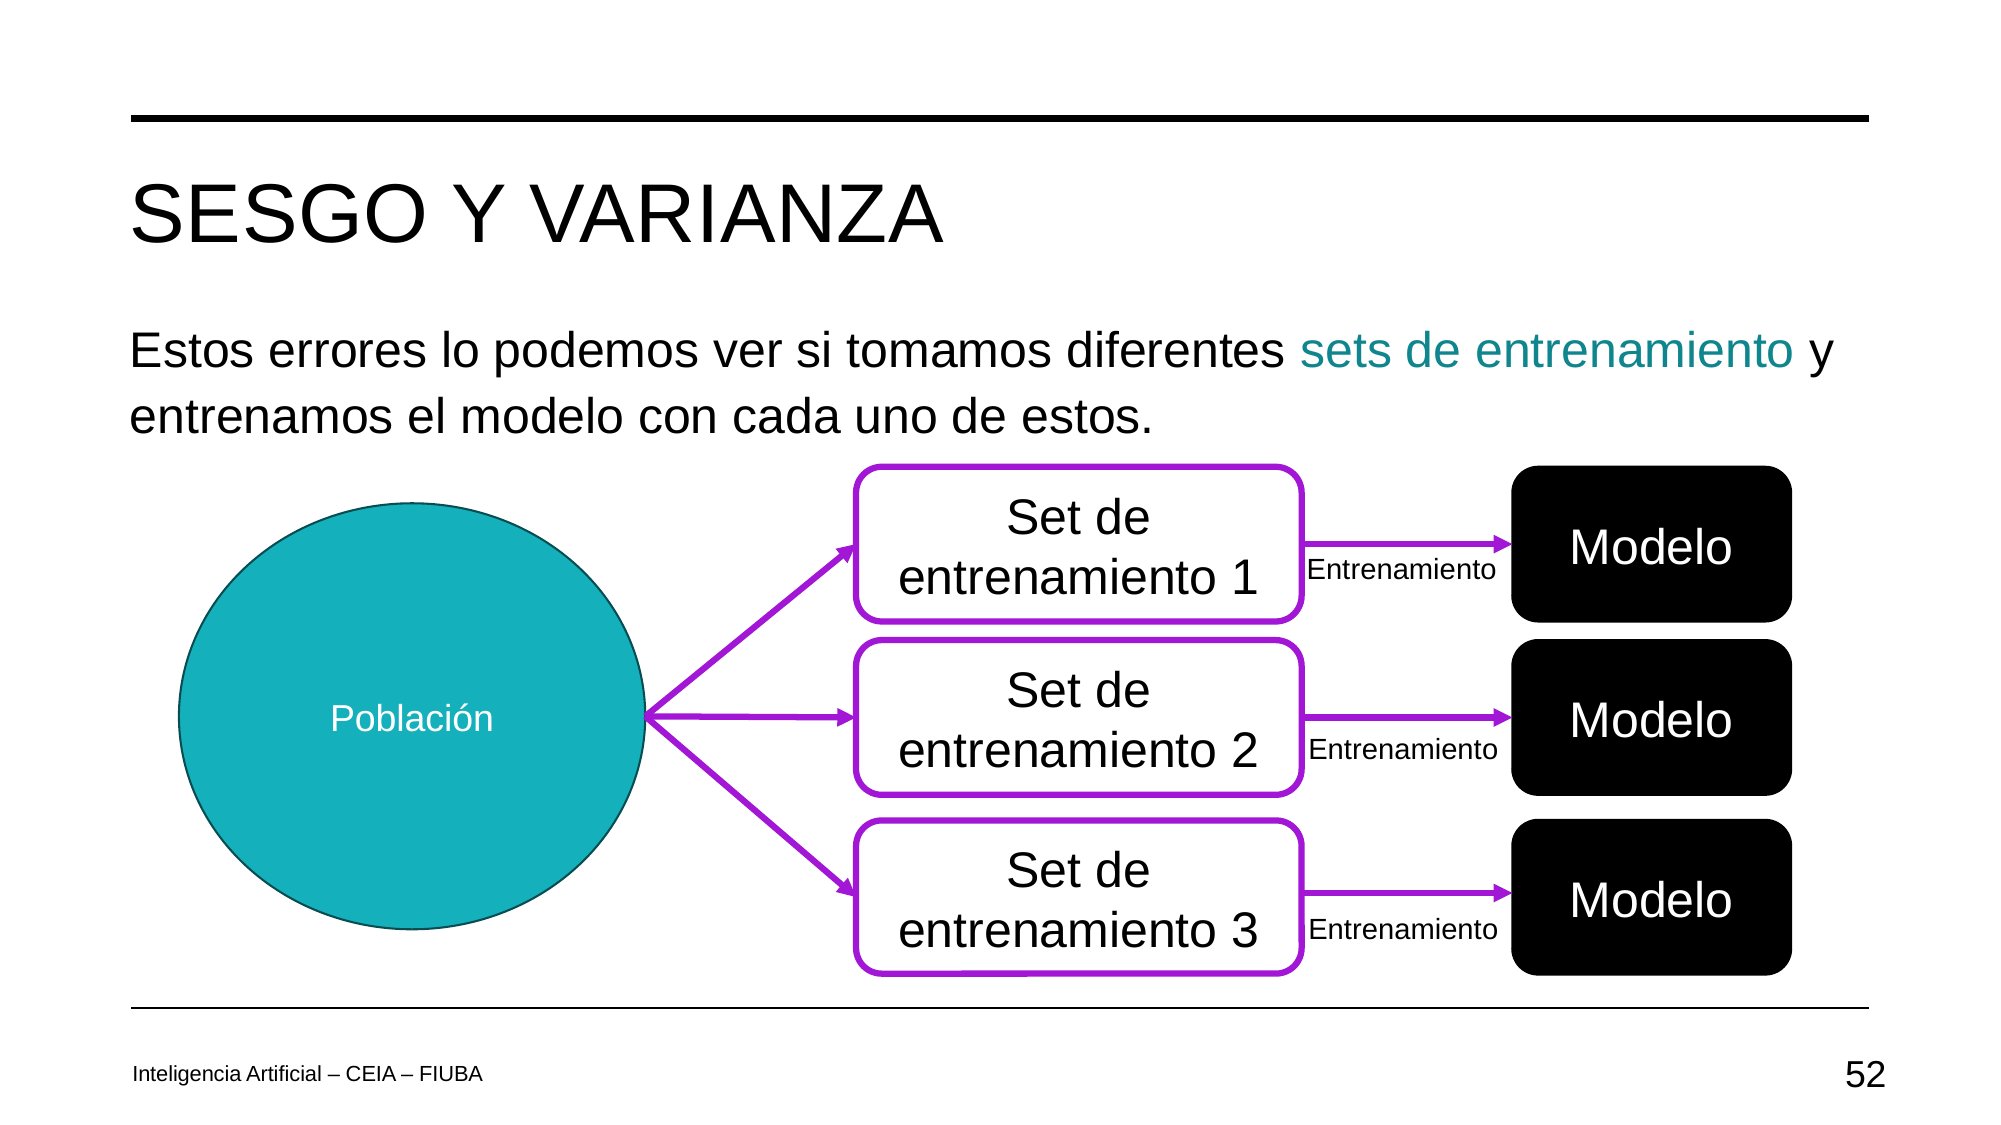

# Sesgo y Varianza
Estos errores lo podemos ver si tomamos diferentes sets de entrenamiento y entrenamos el modelo con cada uno de estos.
Set de entrenamiento 1
Modelo
Población
Entrenamiento
Set de entrenamiento 2
Modelo
Entrenamiento
Modelo
Set de entrenamiento 3
Entrenamiento
Inteligencia Artificial – CEIA – FIUBA
52
Image by vectorjuice